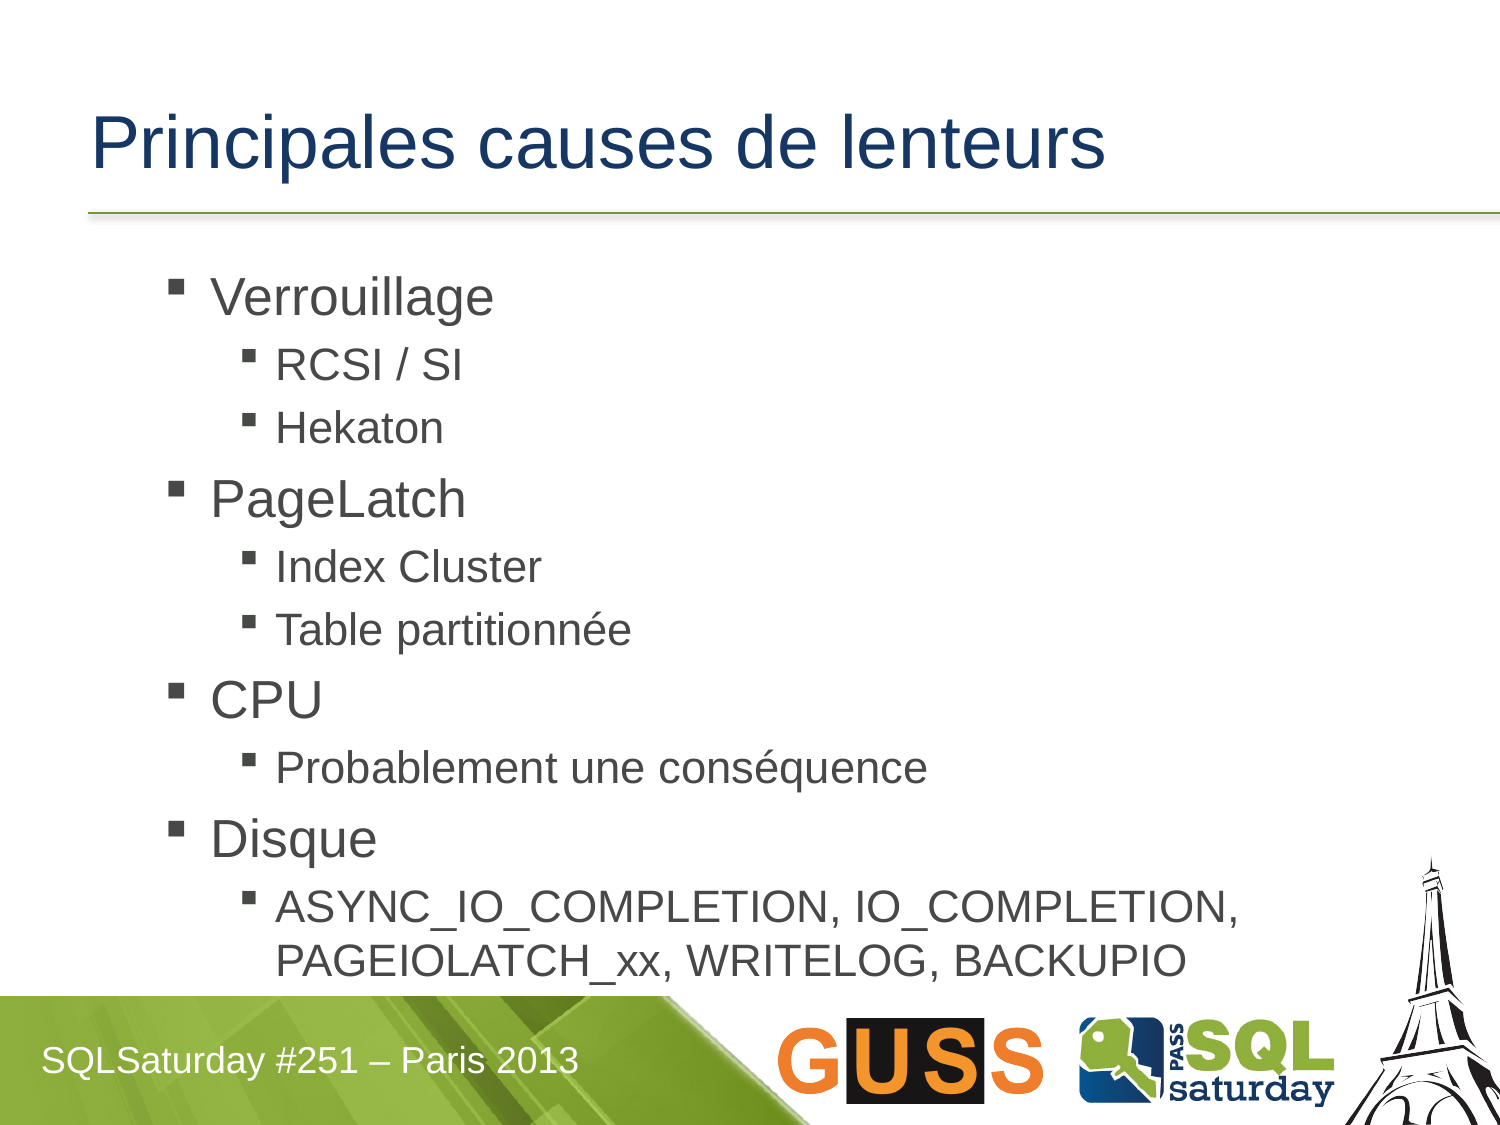

# Principales causes de lenteurs
Verrouillage
RCSI / SI
Hekaton
PageLatch
Index Cluster
Table partitionnée
CPU
Probablement une conséquence
Disque
ASYNC_IO_COMPLETION, IO_COMPLETION, PAGEIOLATCH_xx, WRITELOG, BACKUPIO